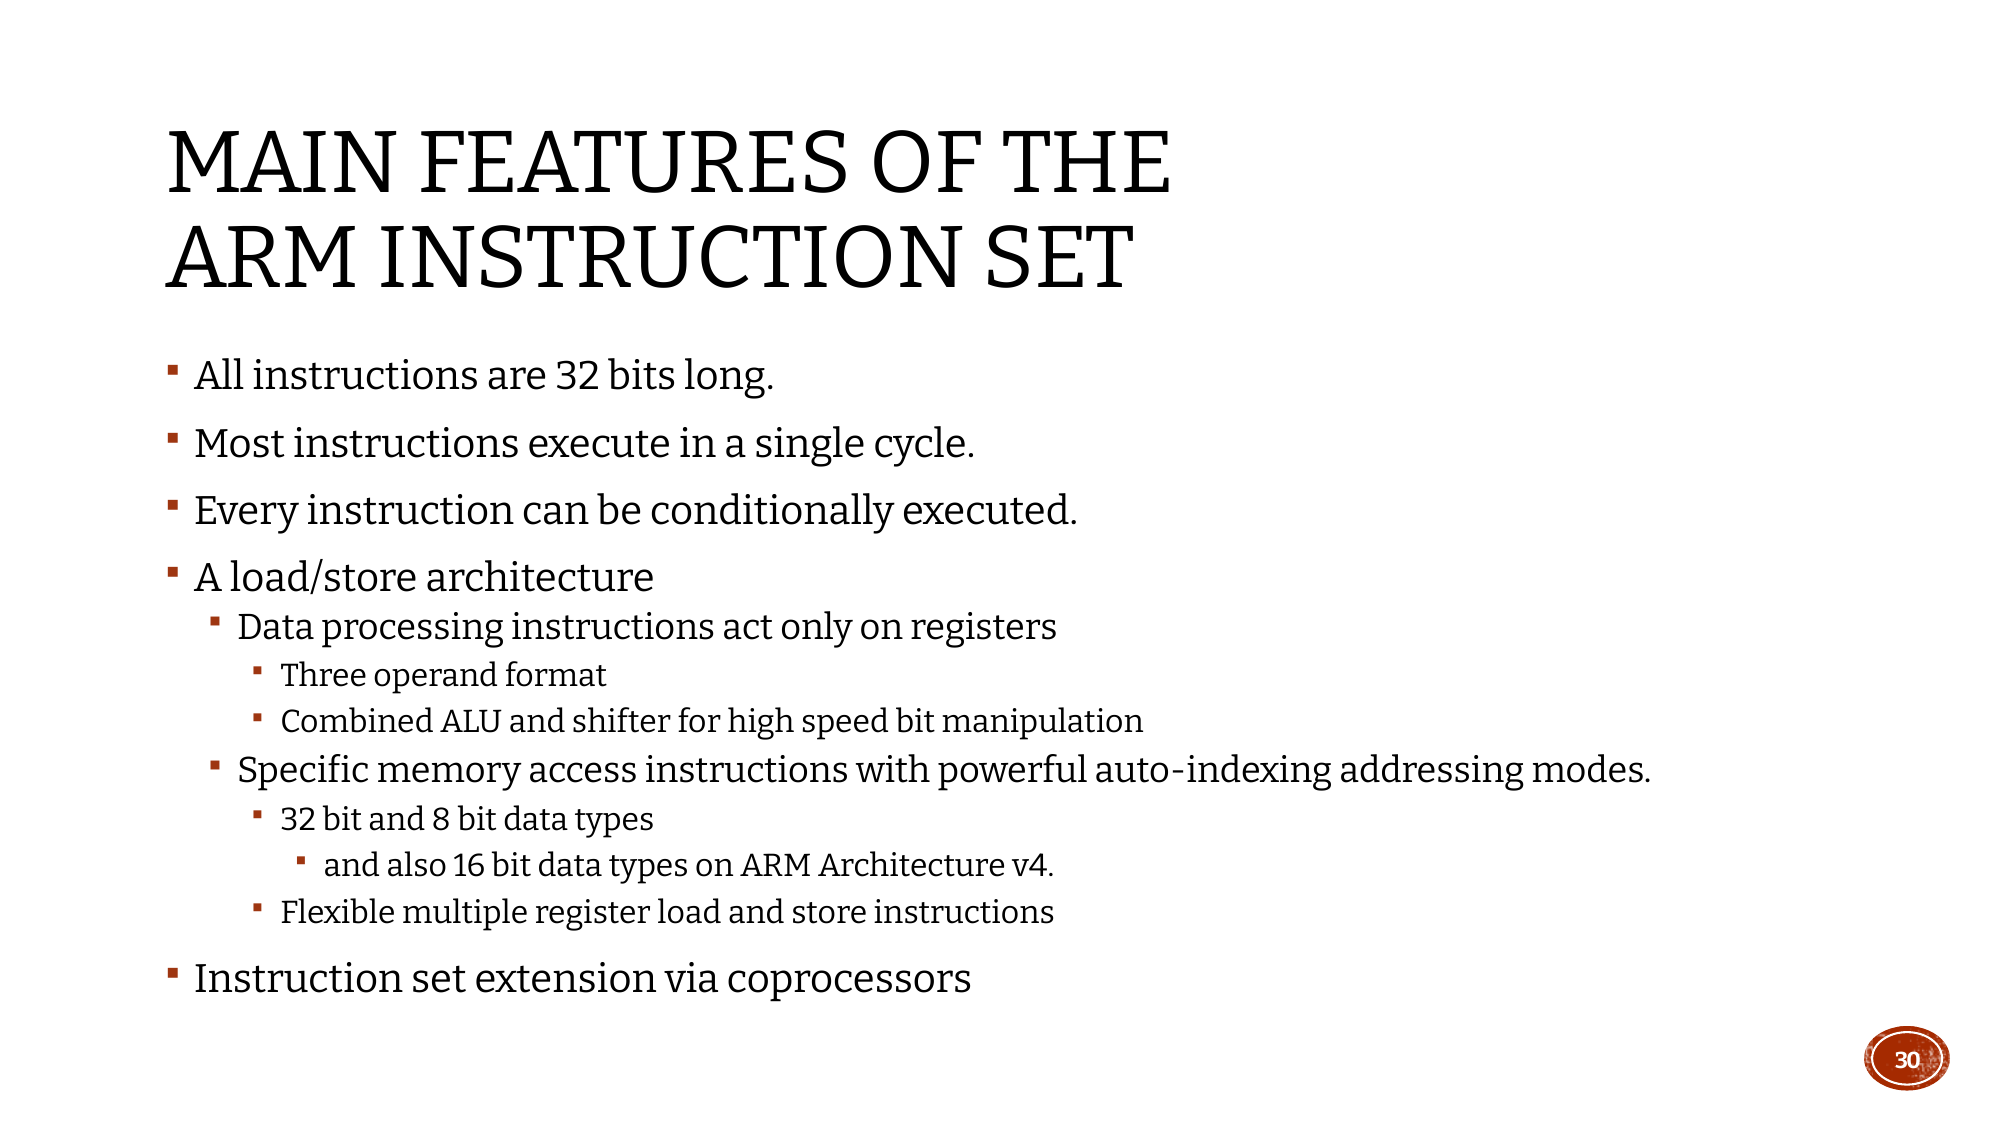

# Main features of the ARM Instruction Set
All instructions are 32 bits long.
Most instructions execute in a single cycle.
Every instruction can be conditionally executed.
A load/store architecture
Data processing instructions act only on registers
Three operand format
Combined ALU and shifter for high speed bit manipulation
Specific memory access instructions with powerful auto-indexing addressing modes.
32 bit and 8 bit data types
and also 16 bit data types on ARM Architecture v4.
Flexible multiple register load and store instructions
Instruction set extension via coprocessors

30